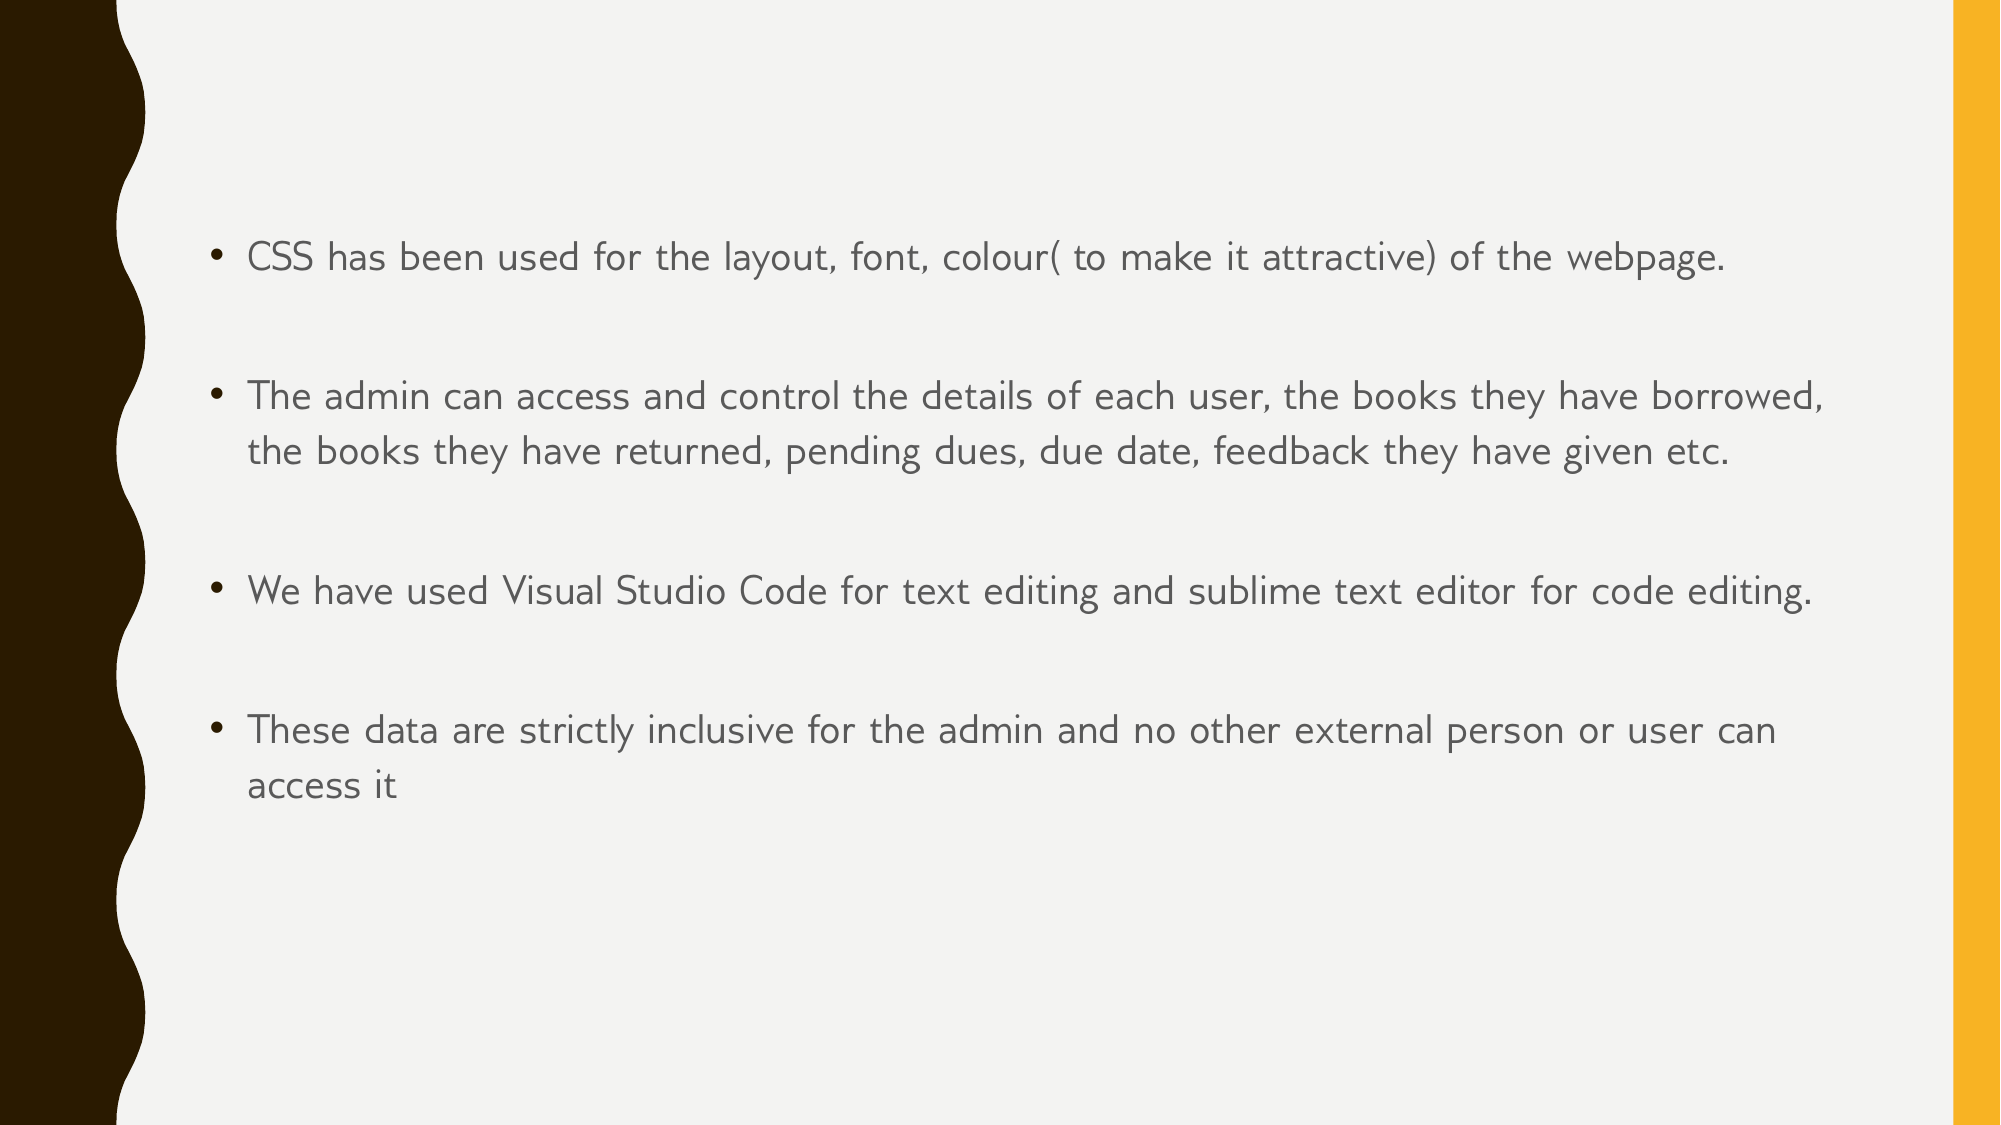

#

CSS has been used for the layout, font, colour( to make it attractive) of the webpage.

The admin can access and control the details of each user, the books they have borrowed, the books they have returned, pending dues, due date, feedback they have given etc.

We have used Visual Studio Code for text editing and sublime text editor for code editing.

These data are strictly inclusive for the admin and no other external person or user can access it